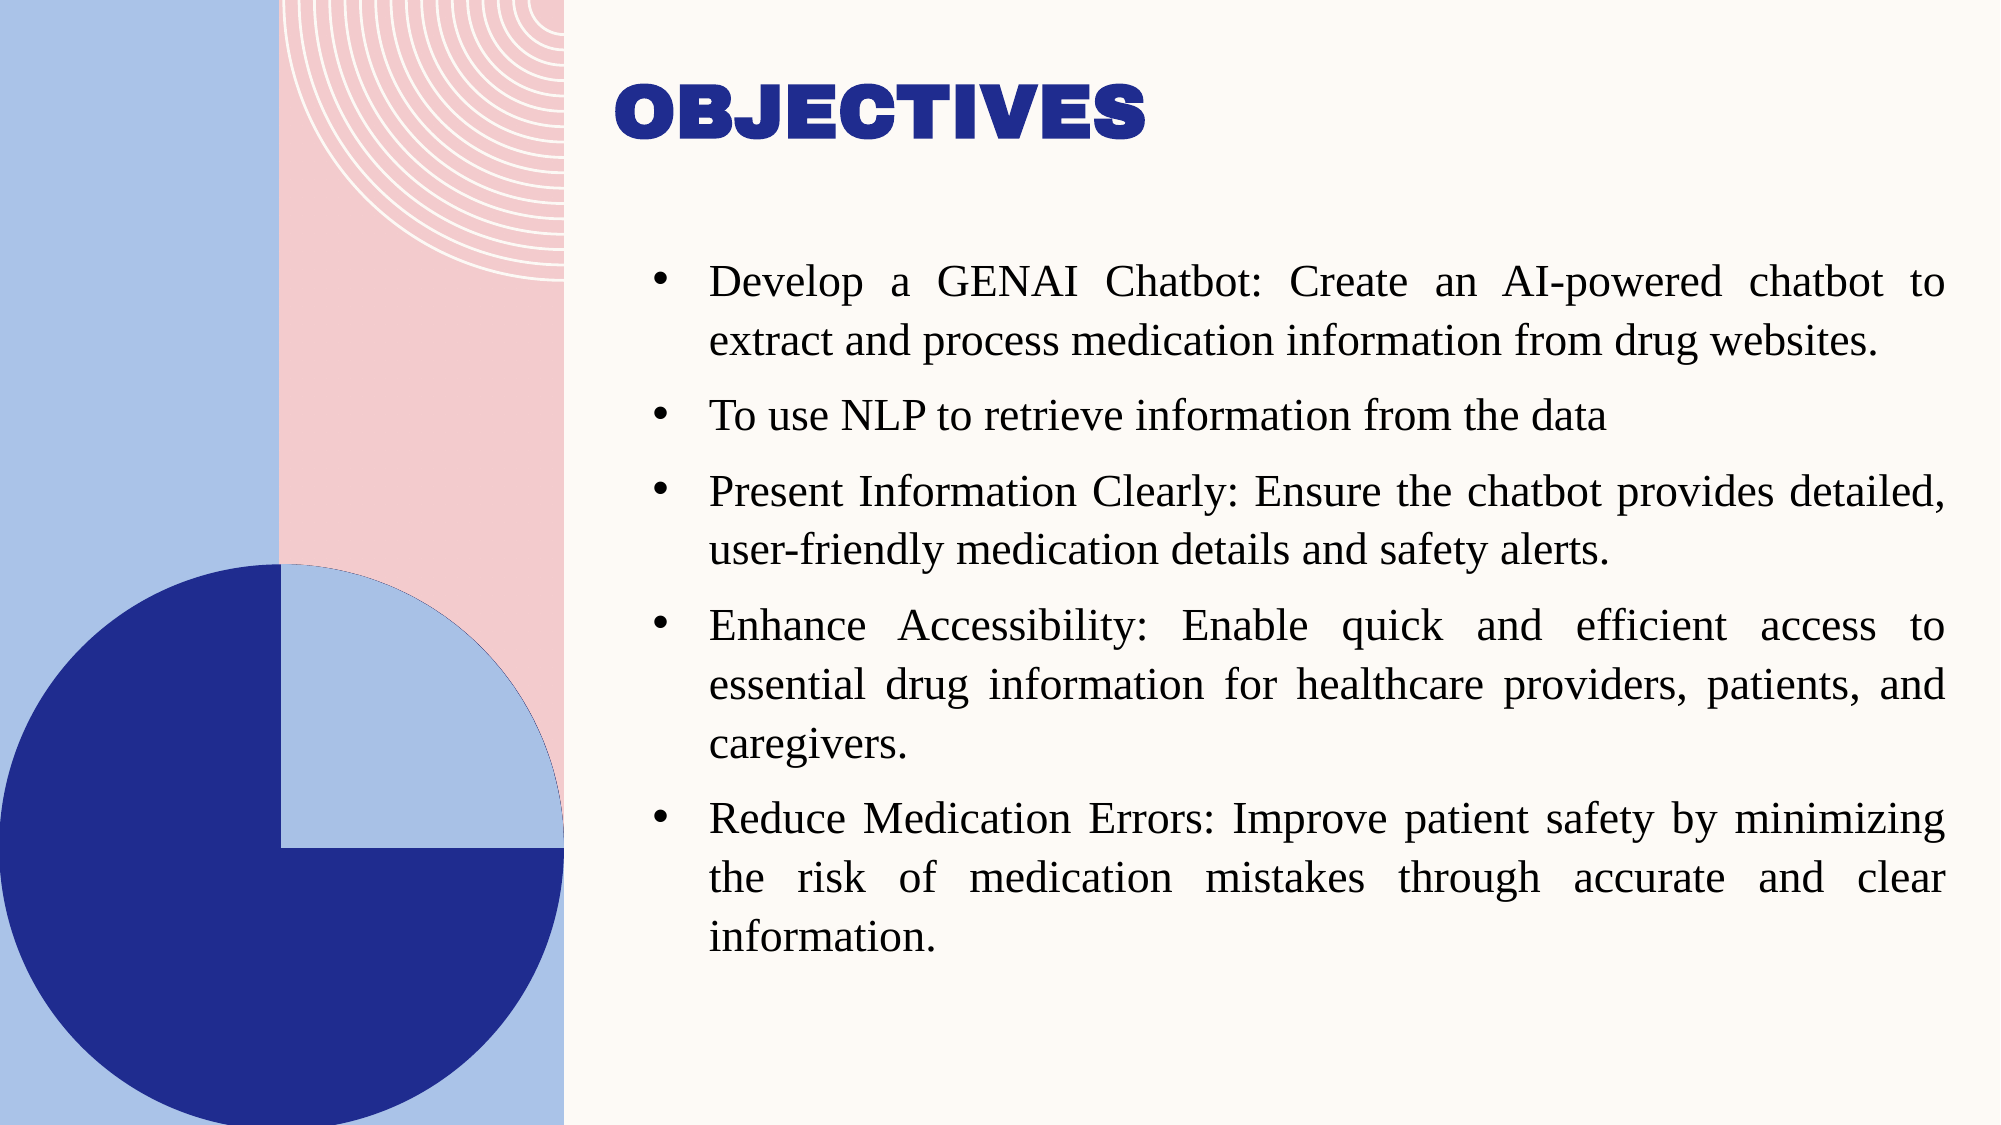

# Objectives
4
Develop a GENAI Chatbot: Create an AI-powered chatbot to extract and process medication information from drug websites.
To use NLP to retrieve information from the data
Present Information Clearly: Ensure the chatbot provides detailed, user-friendly medication details and safety alerts.
Enhance Accessibility: Enable quick and efficient access to essential drug information for healthcare providers, patients, and caregivers.
Reduce Medication Errors: Improve patient safety by minimizing the risk of medication mistakes through accurate and clear information.